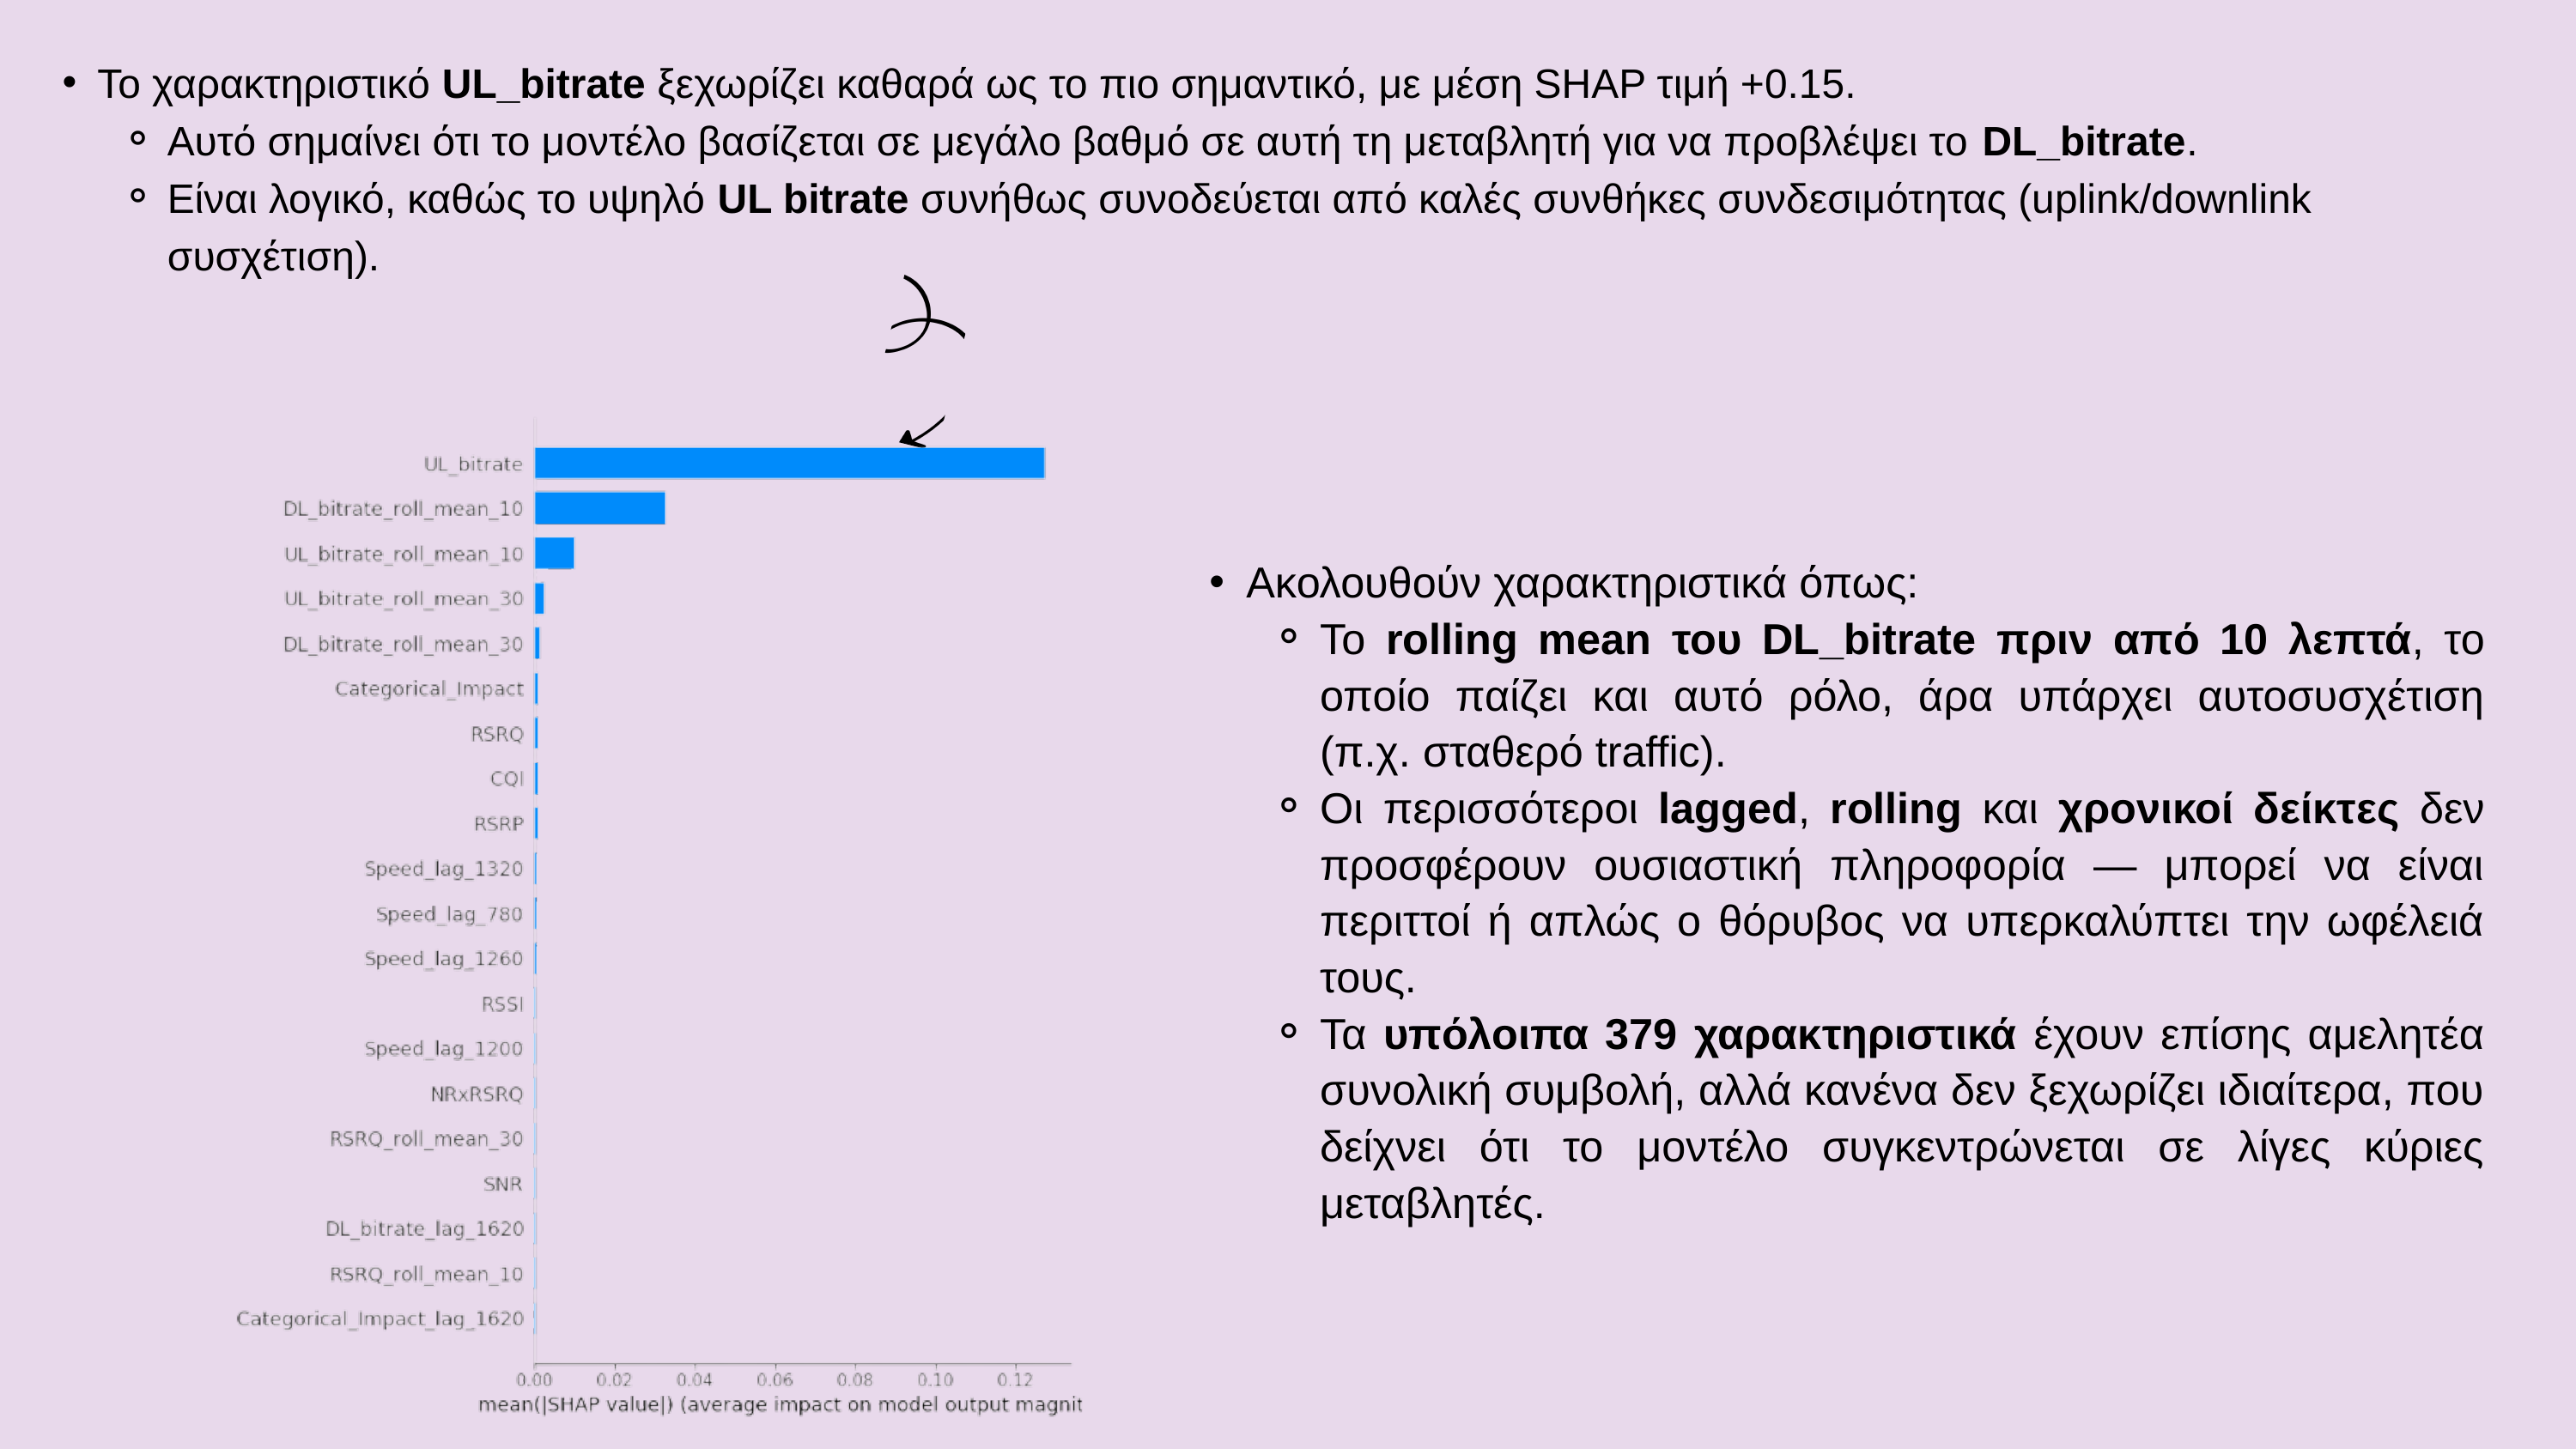

Το χαρακτηριστικό UL_bitrate ξεχωρίζει καθαρά ως το πιο σημαντικό, με μέση SHAP τιμή +0.15.
Αυτό σημαίνει ότι το μοντέλο βασίζεται σε μεγάλο βαθμό σε αυτή τη μεταβλητή για να προβλέψει το DL_bitrate.
Είναι λογικό, καθώς το υψηλό UL bitrate συνήθως συνοδεύεται από καλές συνθήκες συνδεσιμότητας (uplink/downlink συσχέτιση).

Ακολουθούν χαρακτηριστικά όπως:
Το rolling mean του DL_bitrate πριν από 10 λεπτά, το οποίο παίζει και αυτό ρόλο, άρα υπάρχει αυτοσυσχέτιση (π.χ. σταθερό traffic).
Οι περισσότεροι lagged, rolling και χρονικοί δείκτες δεν προσφέρουν ουσιαστική πληροφορία — μπορεί να είναι περιττοί ή απλώς ο θόρυβος να υπερκαλύπτει την ωφέλειά τους.
Τα υπόλοιπα 379 χαρακτηριστικά έχουν επίσης αμελητέα συνολική συμβολή, αλλά κανένα δεν ξεχωρίζει ιδιαίτερα, που δείχνει ότι το μοντέλο συγκεντρώνεται σε λίγες κύριες μεταβλητές.